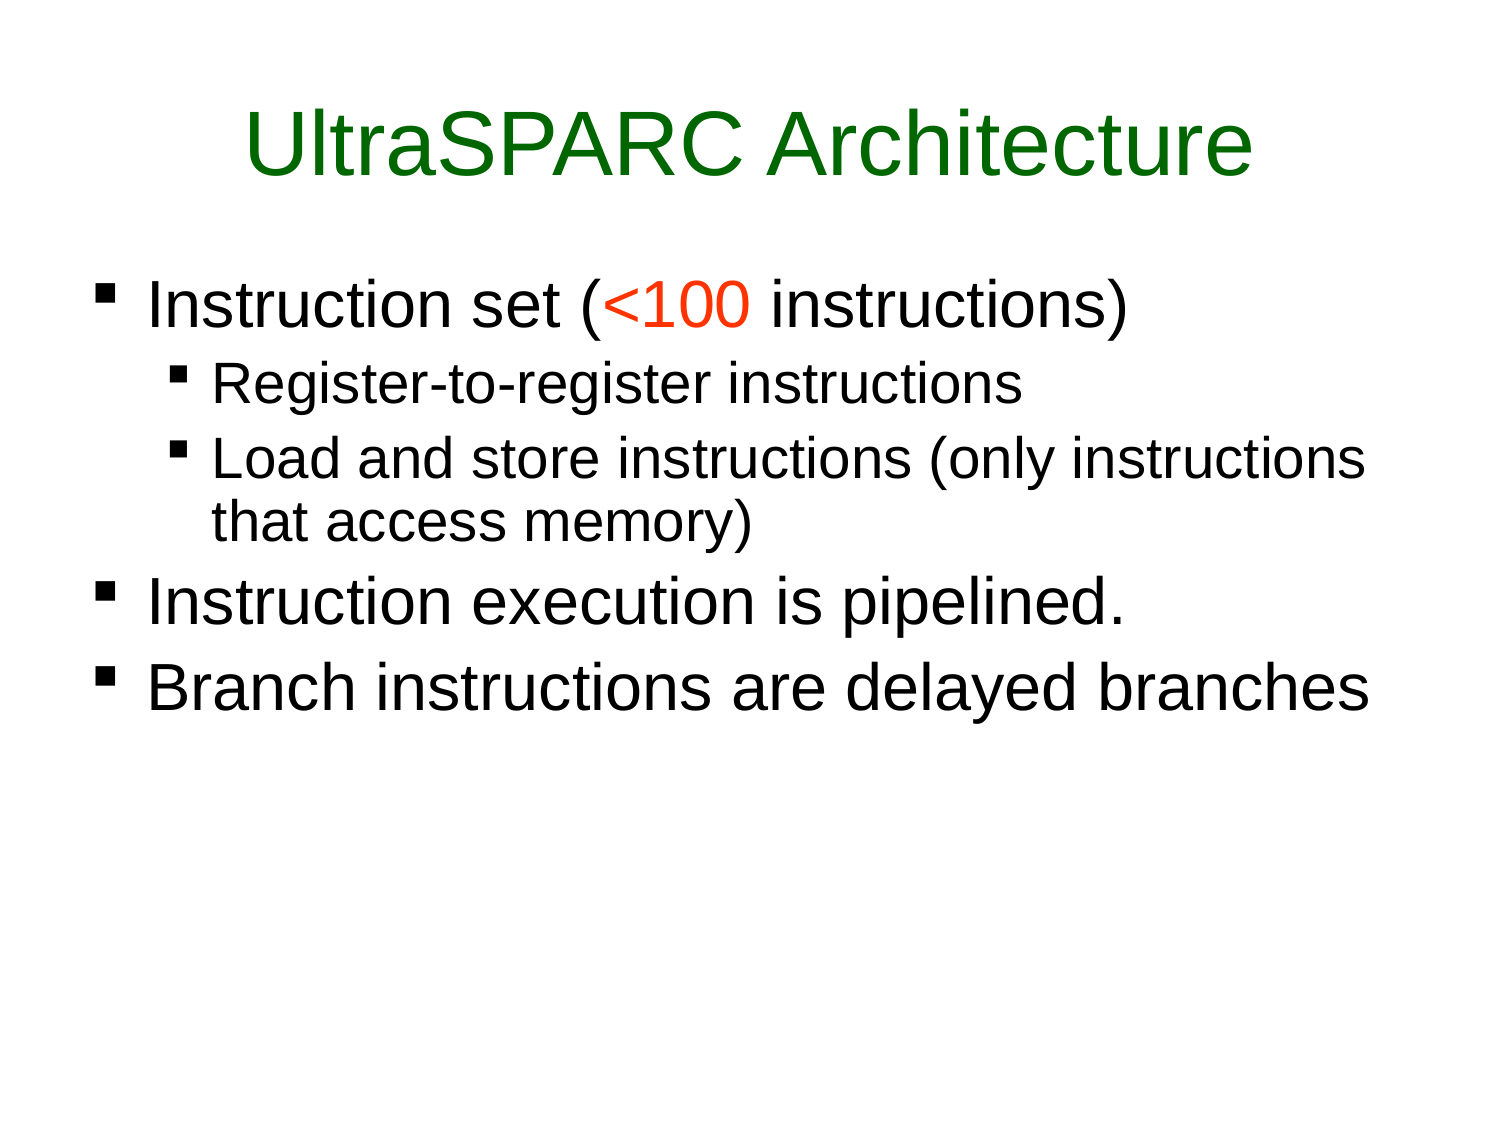

# UltraSPARC Architecture
Instruction set (<100 instructions)
Register-to-register instructions
Load and store instructions (only instructions that access memory)
Instruction execution is pipelined.
Branch instructions are delayed branches